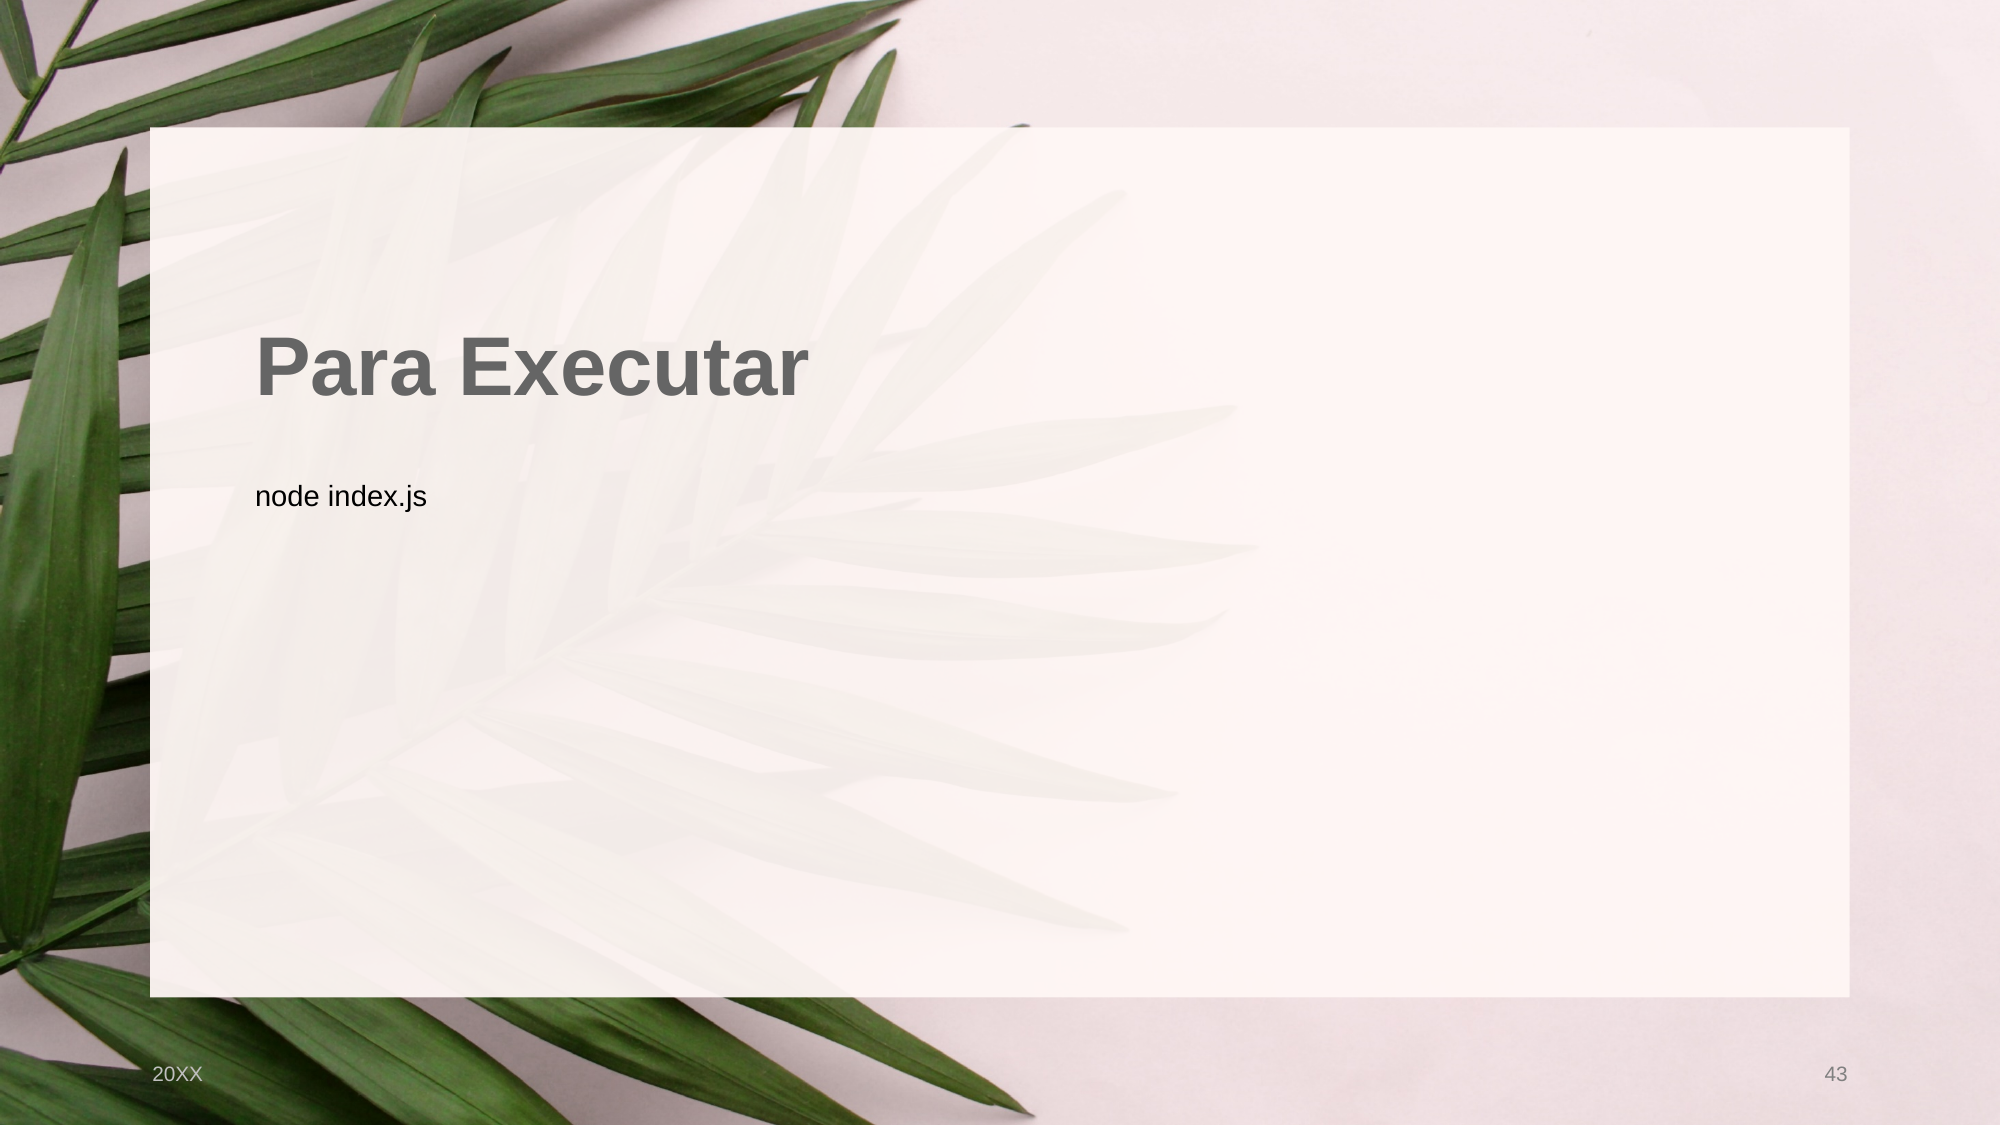

# Para Executar
node index.js
20XX

43